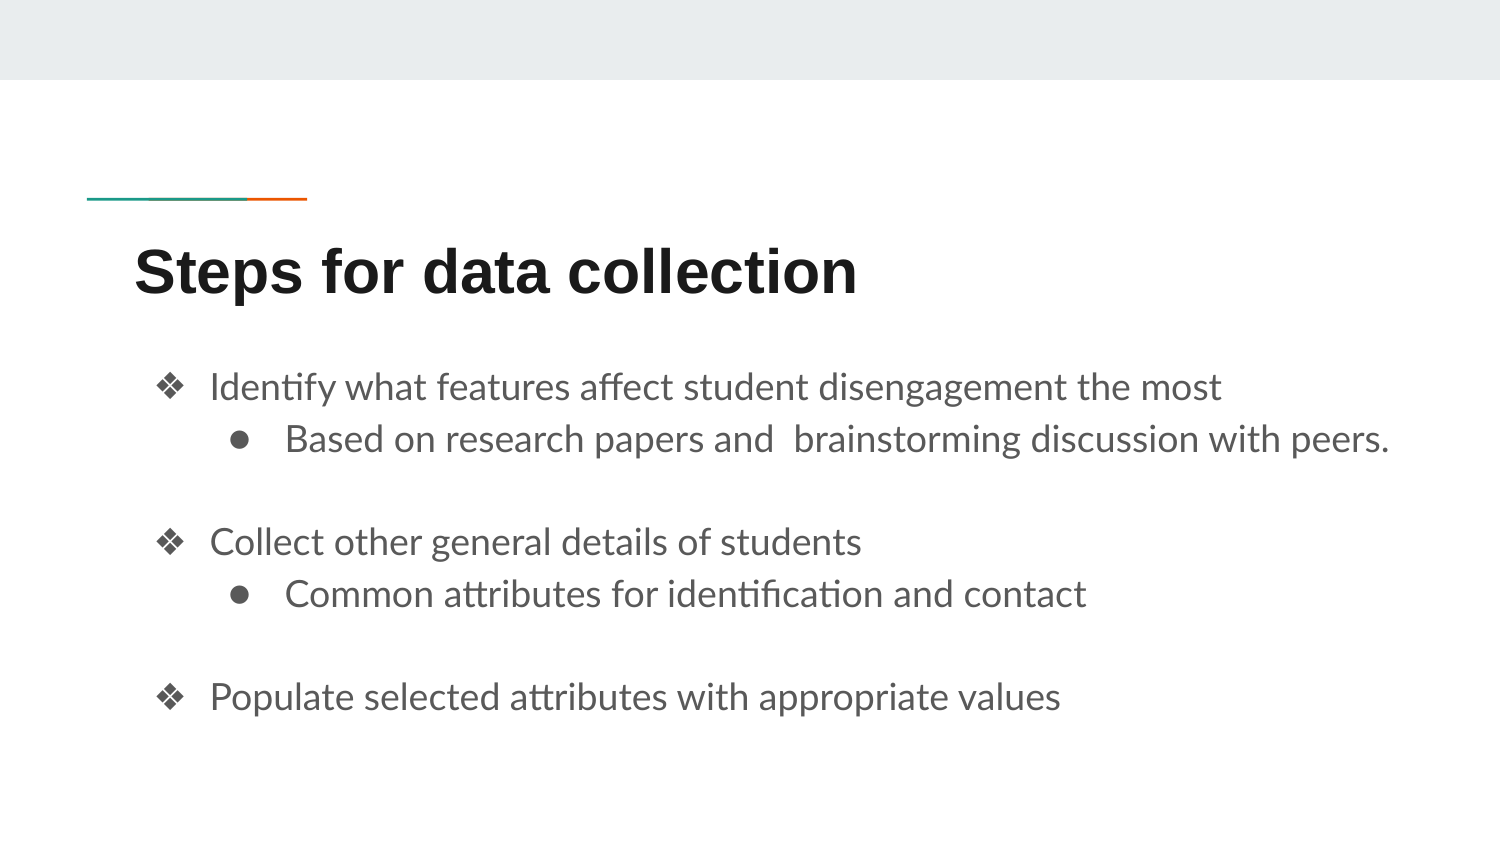

# Steps for data collection
Identify what features affect student disengagement the most
Based on research papers and  brainstorming discussion with peers.

Collect other general details of students
Common attributes for identification and contact

Populate selected attributes with appropriate values